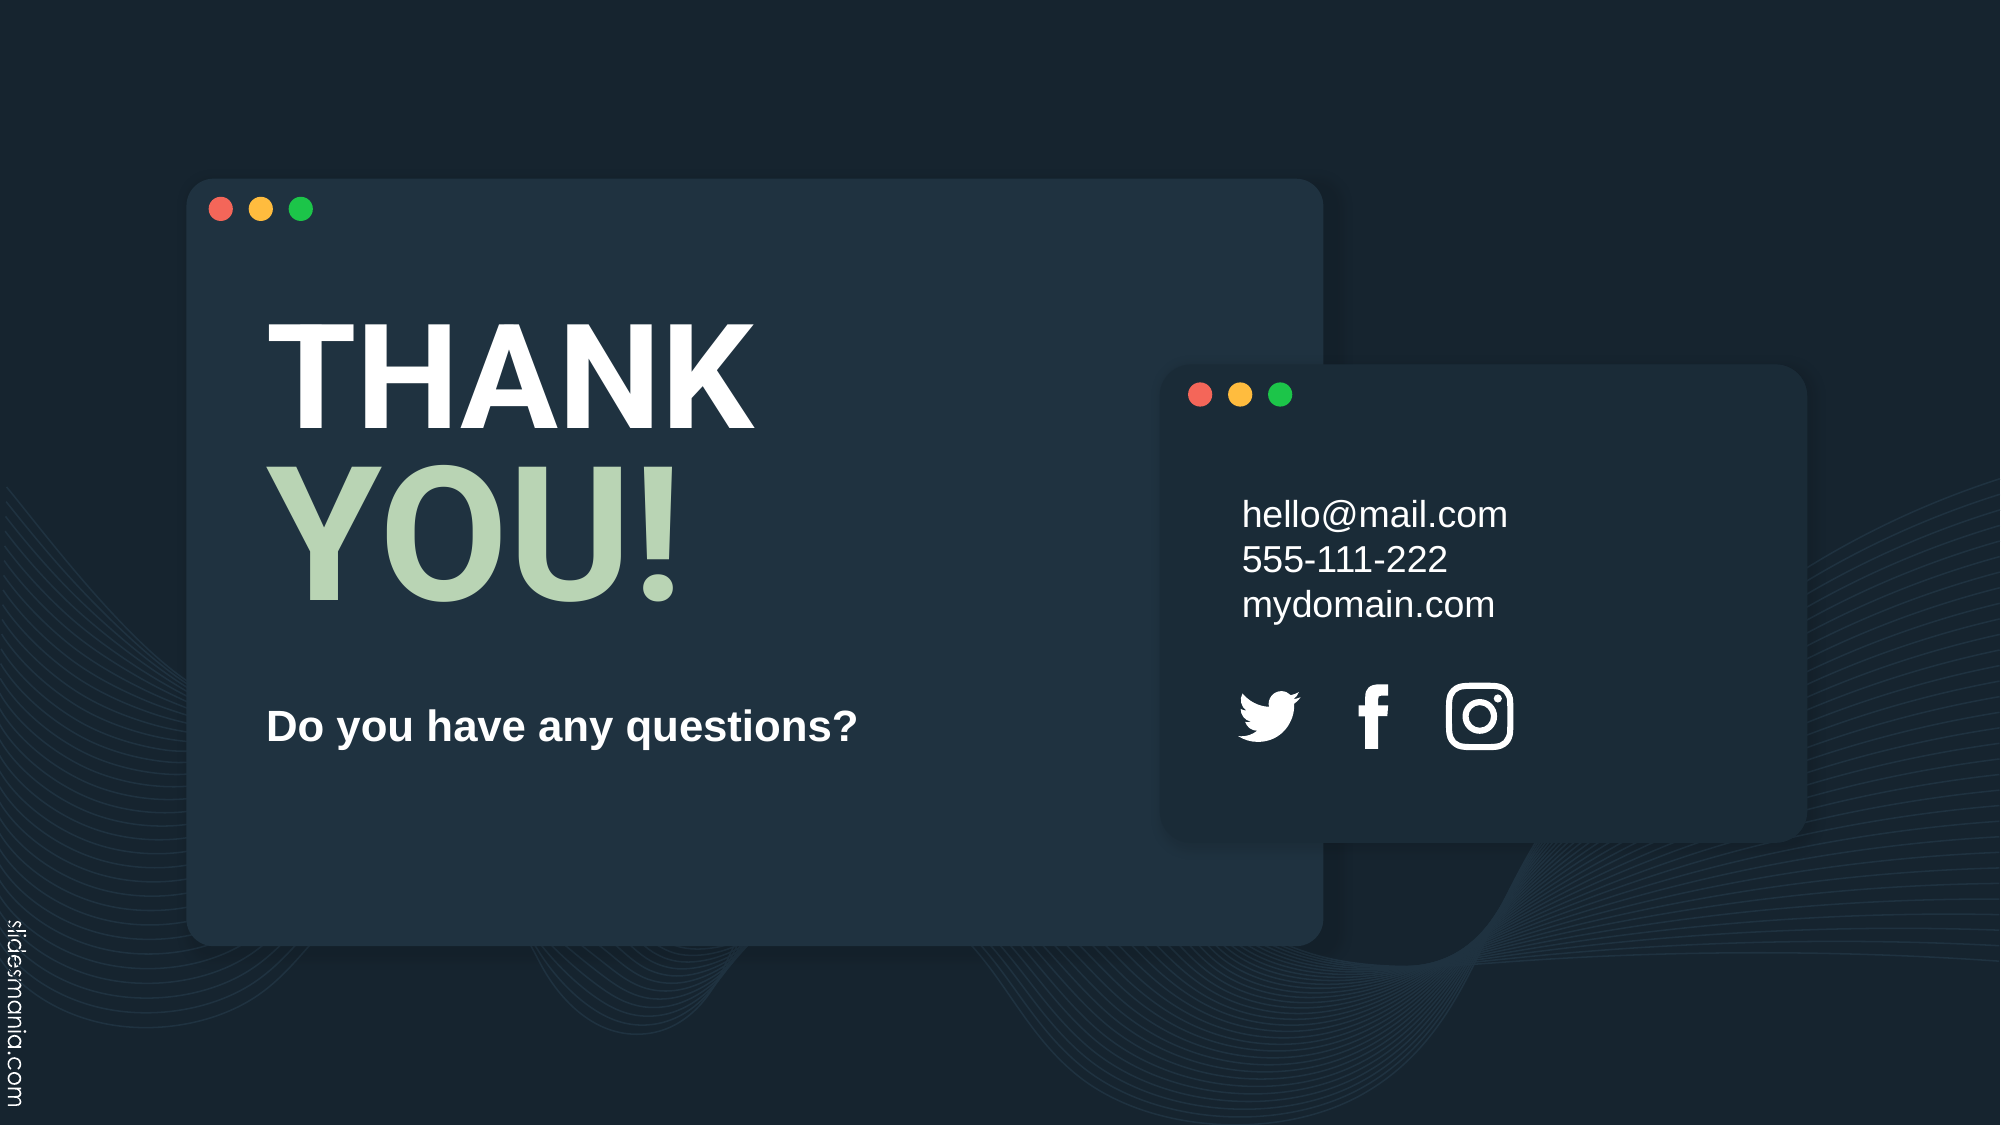

# THANK YOU!
hello@mail.com
555-111-222
mydomain.com
Do you have any questions?